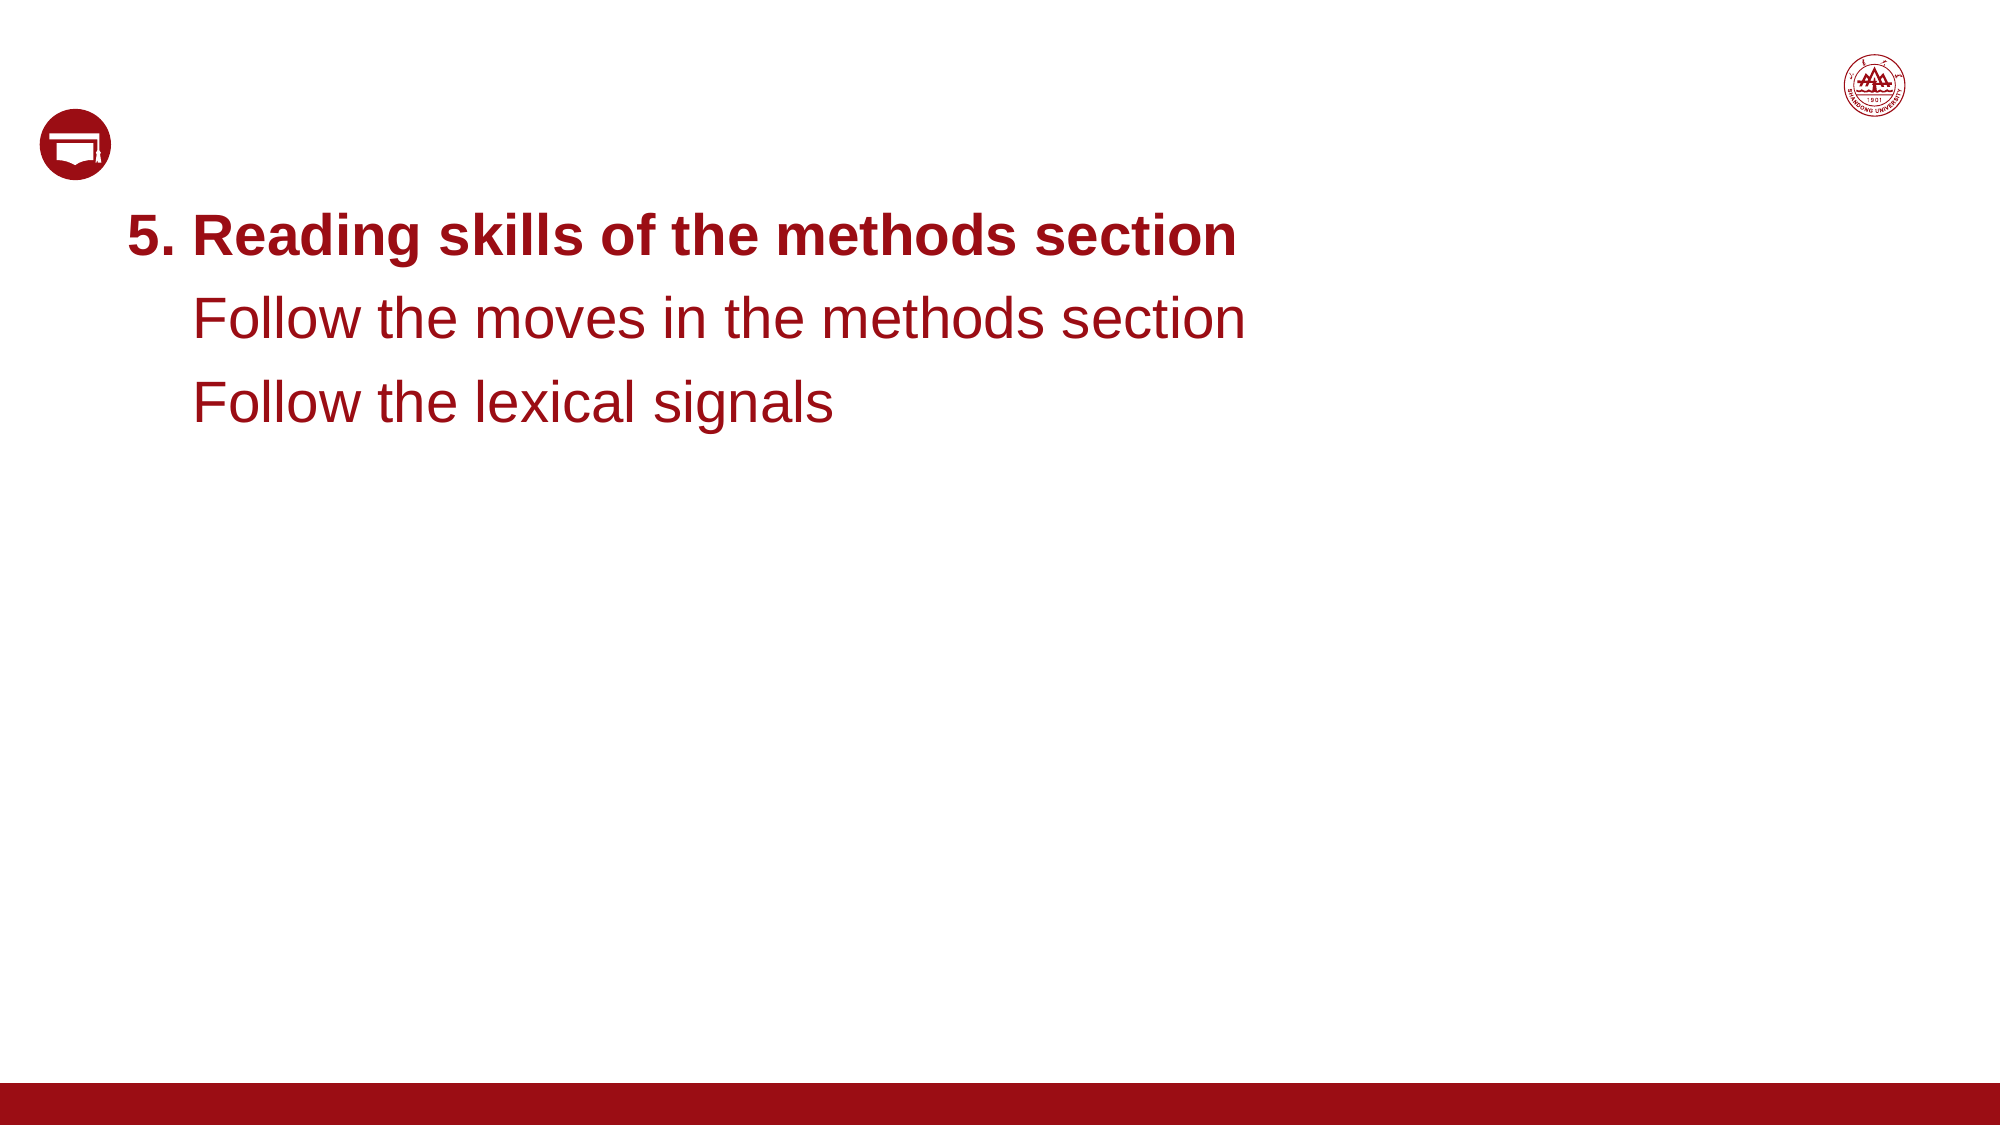

5. Reading skills of the methods section
    Follow the moves in the methods section
    Follow the lexical signals